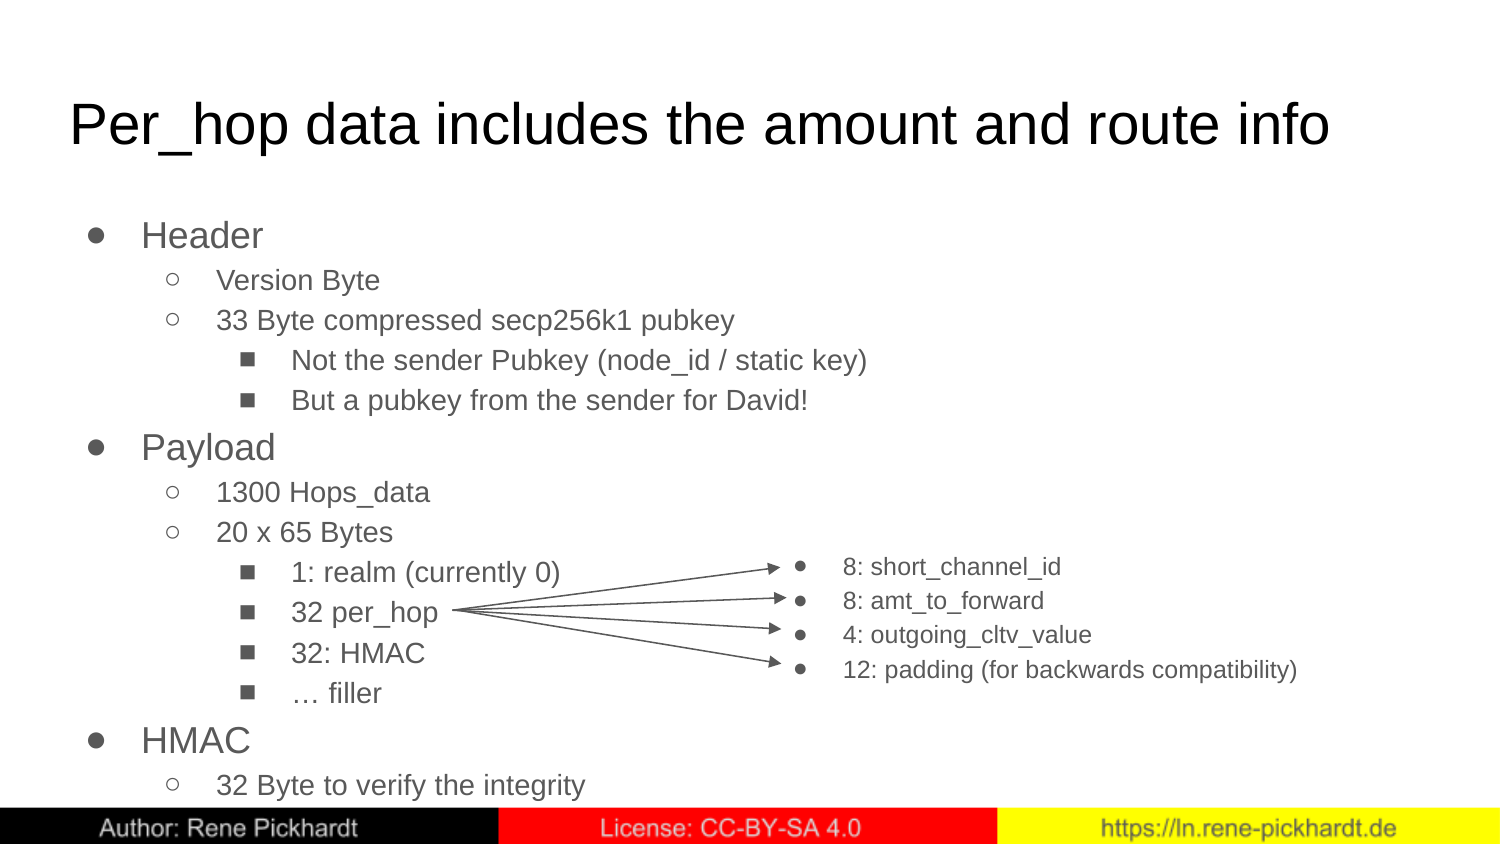

# Per_hop data includes the amount and route info
Header
Version Byte
33 Byte compressed secp256k1 pubkey
Not the sender Pubkey (node_id / static key)
But a pubkey from the sender for David!
Payload
1300 Hops_data
20 x 65 Bytes
1: realm (currently 0)
32 per_hop
32: HMAC
… filler
HMAC
32 Byte to verify the integrity
8: short_channel_id
8: amt_to_forward
4: outgoing_cltv_value
12: padding (for backwards compatibility)